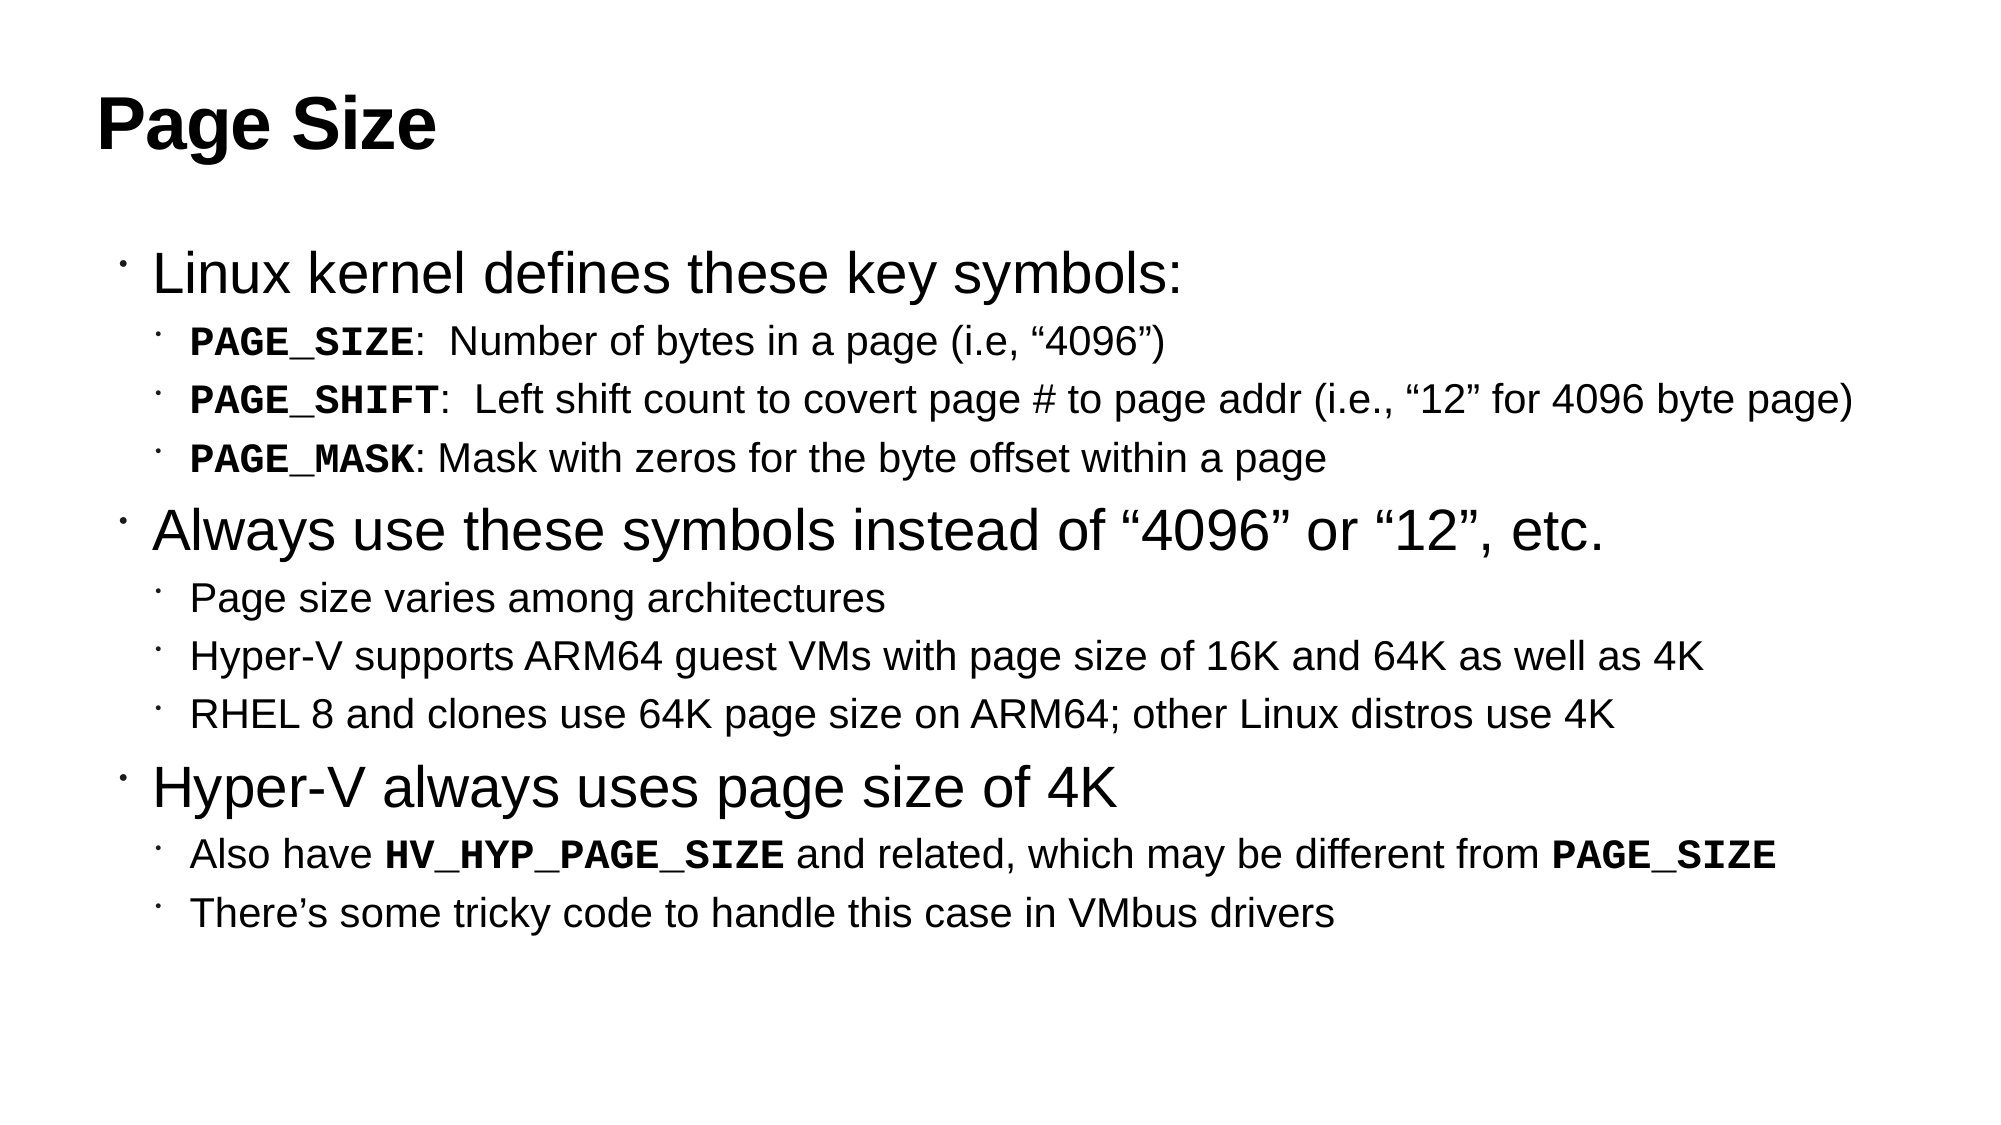

# Page Size
Linux kernel defines these key symbols:
PAGE_SIZE:  Number of bytes in a page (i.e, “4096”)
PAGE_SHIFT:  Left shift count to covert page # to page addr (i.e., “12” for 4096 byte page)
PAGE_MASK: Mask with zeros for the byte offset within a page
Always use these symbols instead of “4096” or “12”, etc.
Page size varies among architectures
Hyper-V supports ARM64 guest VMs with page size of 16K and 64K as well as 4K
RHEL 8 and clones use 64K page size on ARM64; other Linux distros use 4K
Hyper-V always uses page size of 4K
Also have HV_HYP_PAGE_SIZE and related, which may be different from PAGE_SIZE
There’s some tricky code to handle this case in VMbus drivers